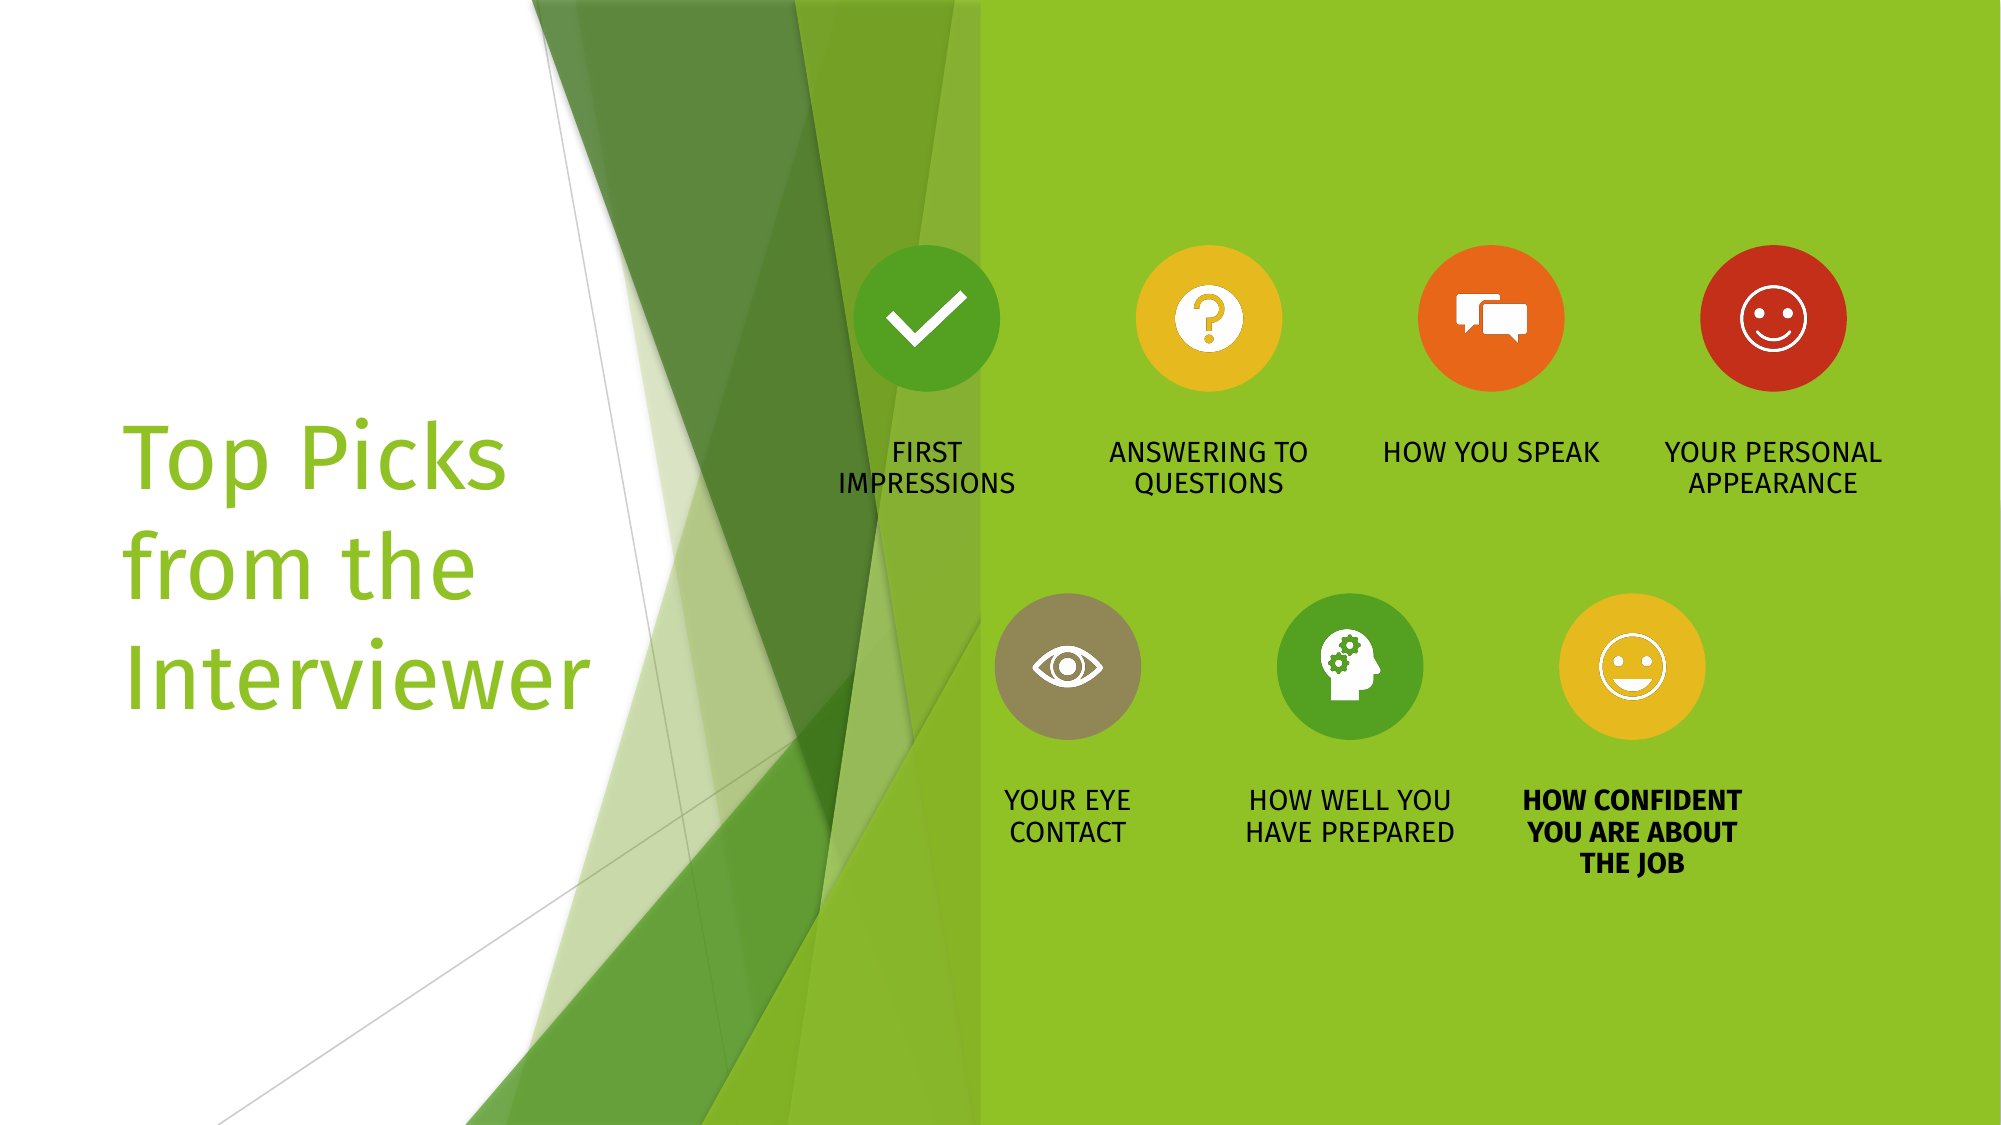

First impressions
Answering to questions
How you speak
Your personal appearance
Your eye contact
How well you have prepared
How confident you are about the Job
# Top Picks from the Interviewer